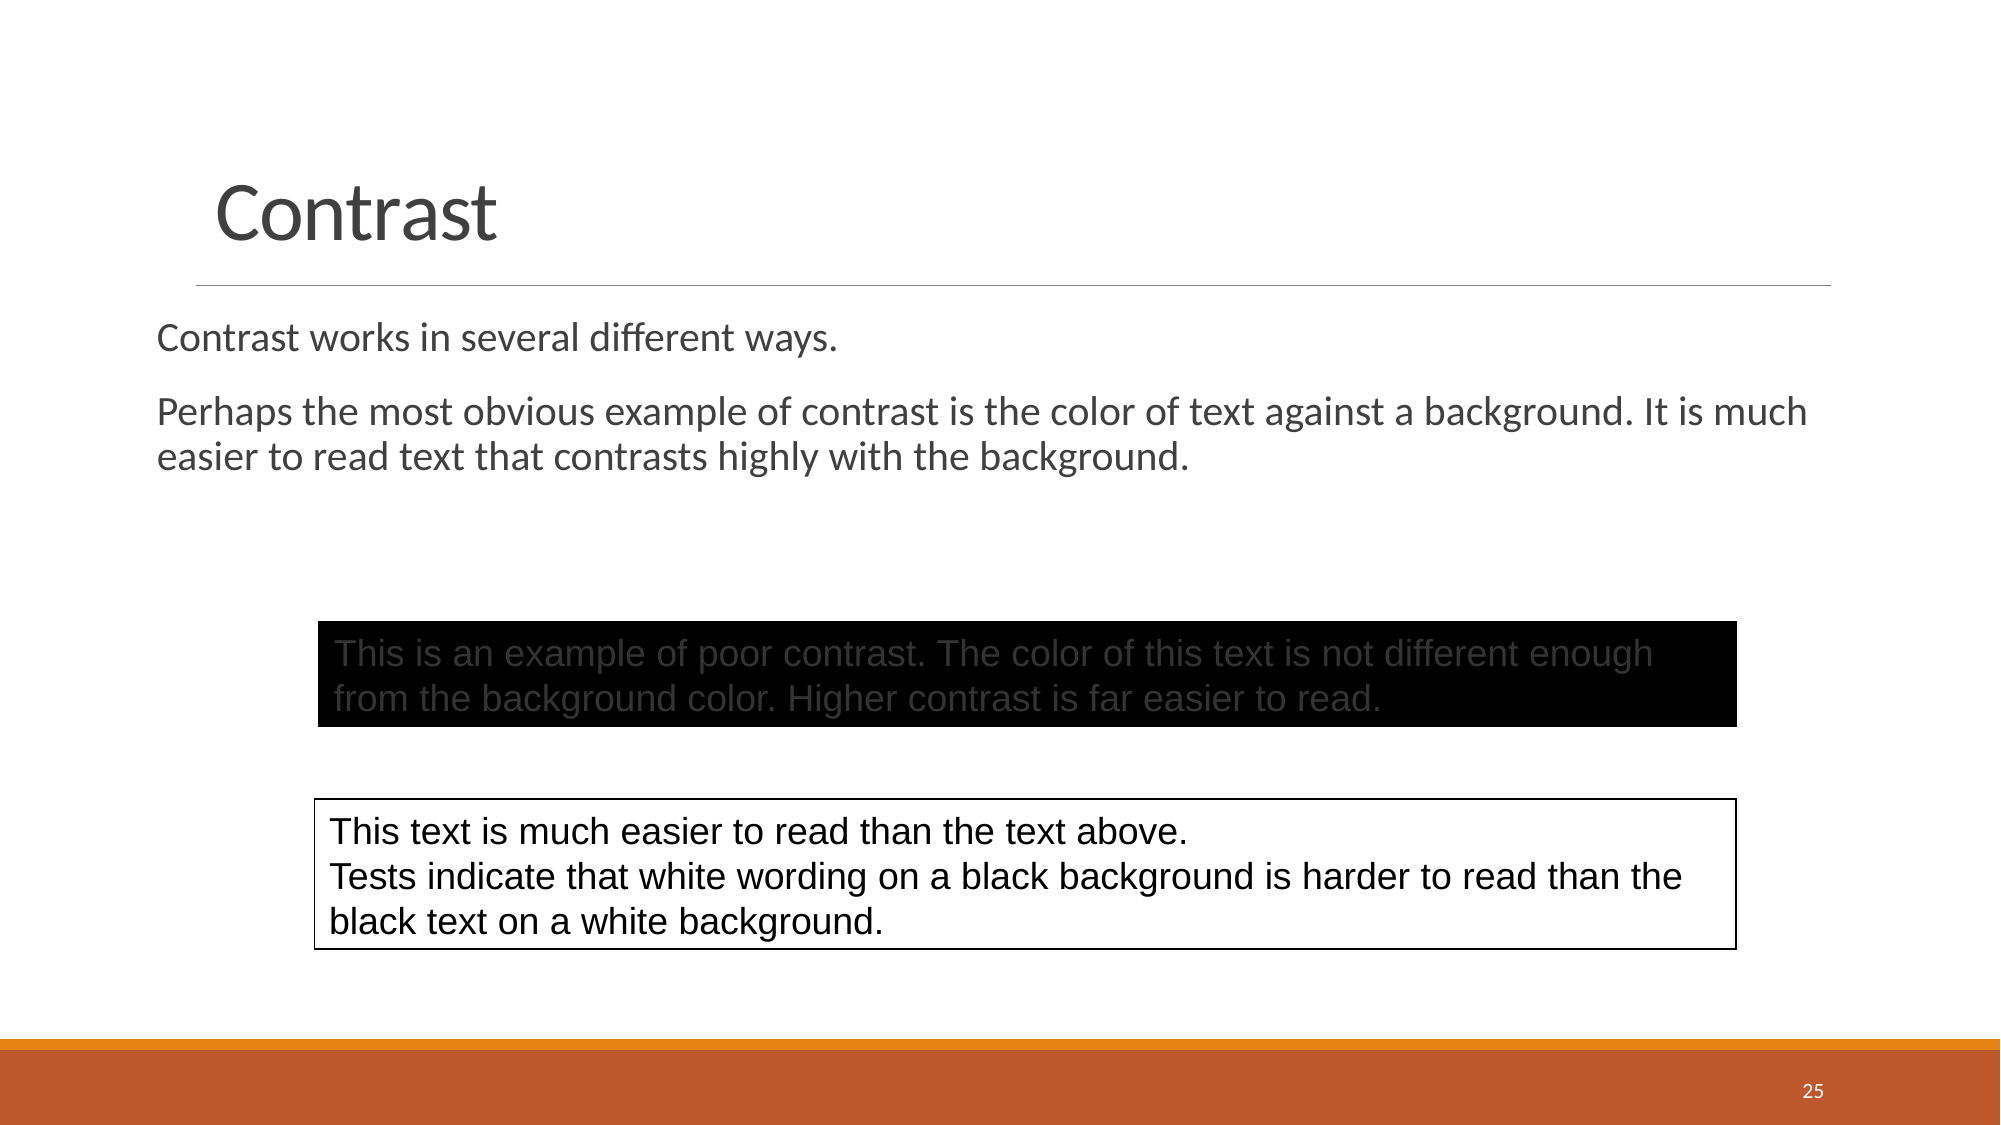

# Contrast
Contrast works in several different ways.
Perhaps the most obvious example of contrast is the color of text against a background. It is much easier to read text that contrasts highly with the background.
This is an example of poor contrast. The color of this text is not different enough from the background color. Higher contrast is far easier to read.
This text is much easier to read than the text above.
Tests indicate that white wording on a black background is harder to read than the black text on a white background.
25